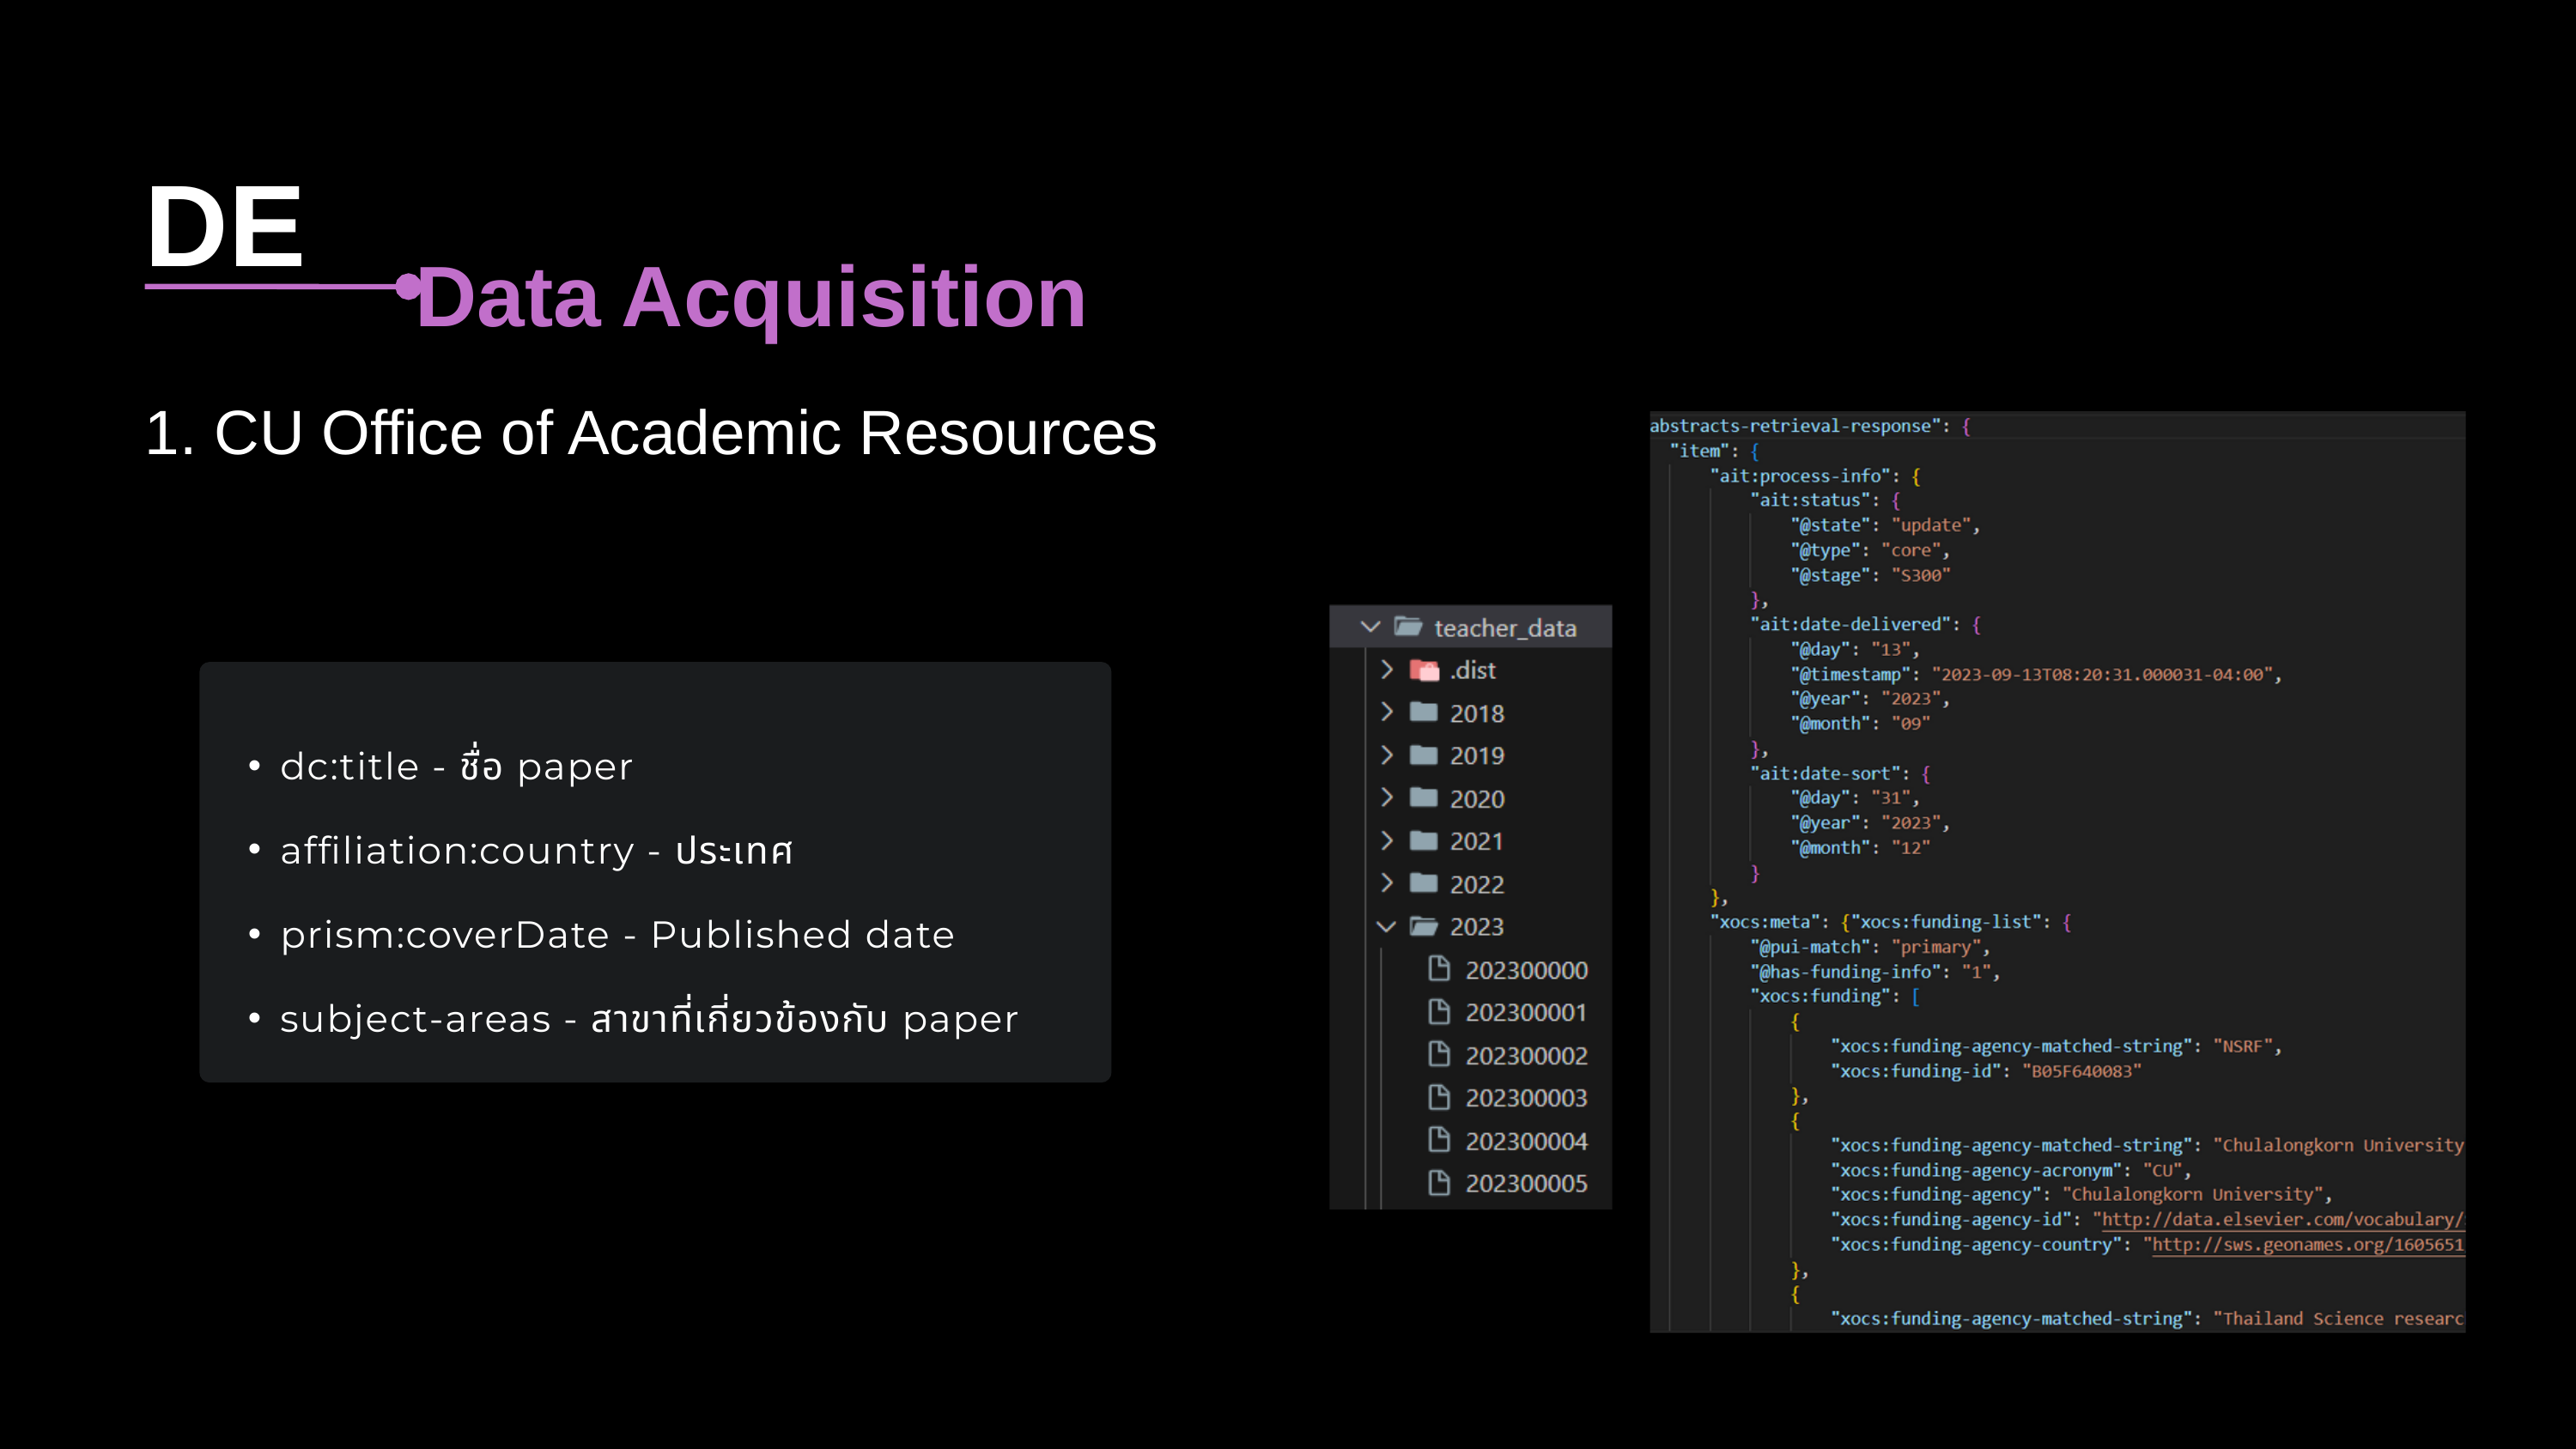

DE
Data Acquisition

1. CU Office of Academic Resources

dc:title - ชื่อ paper
affiliation:country - ประเทศ
prism:coverDate - Published date
subject-areas - สาขาที่เกี่ยวข้องกับ paper